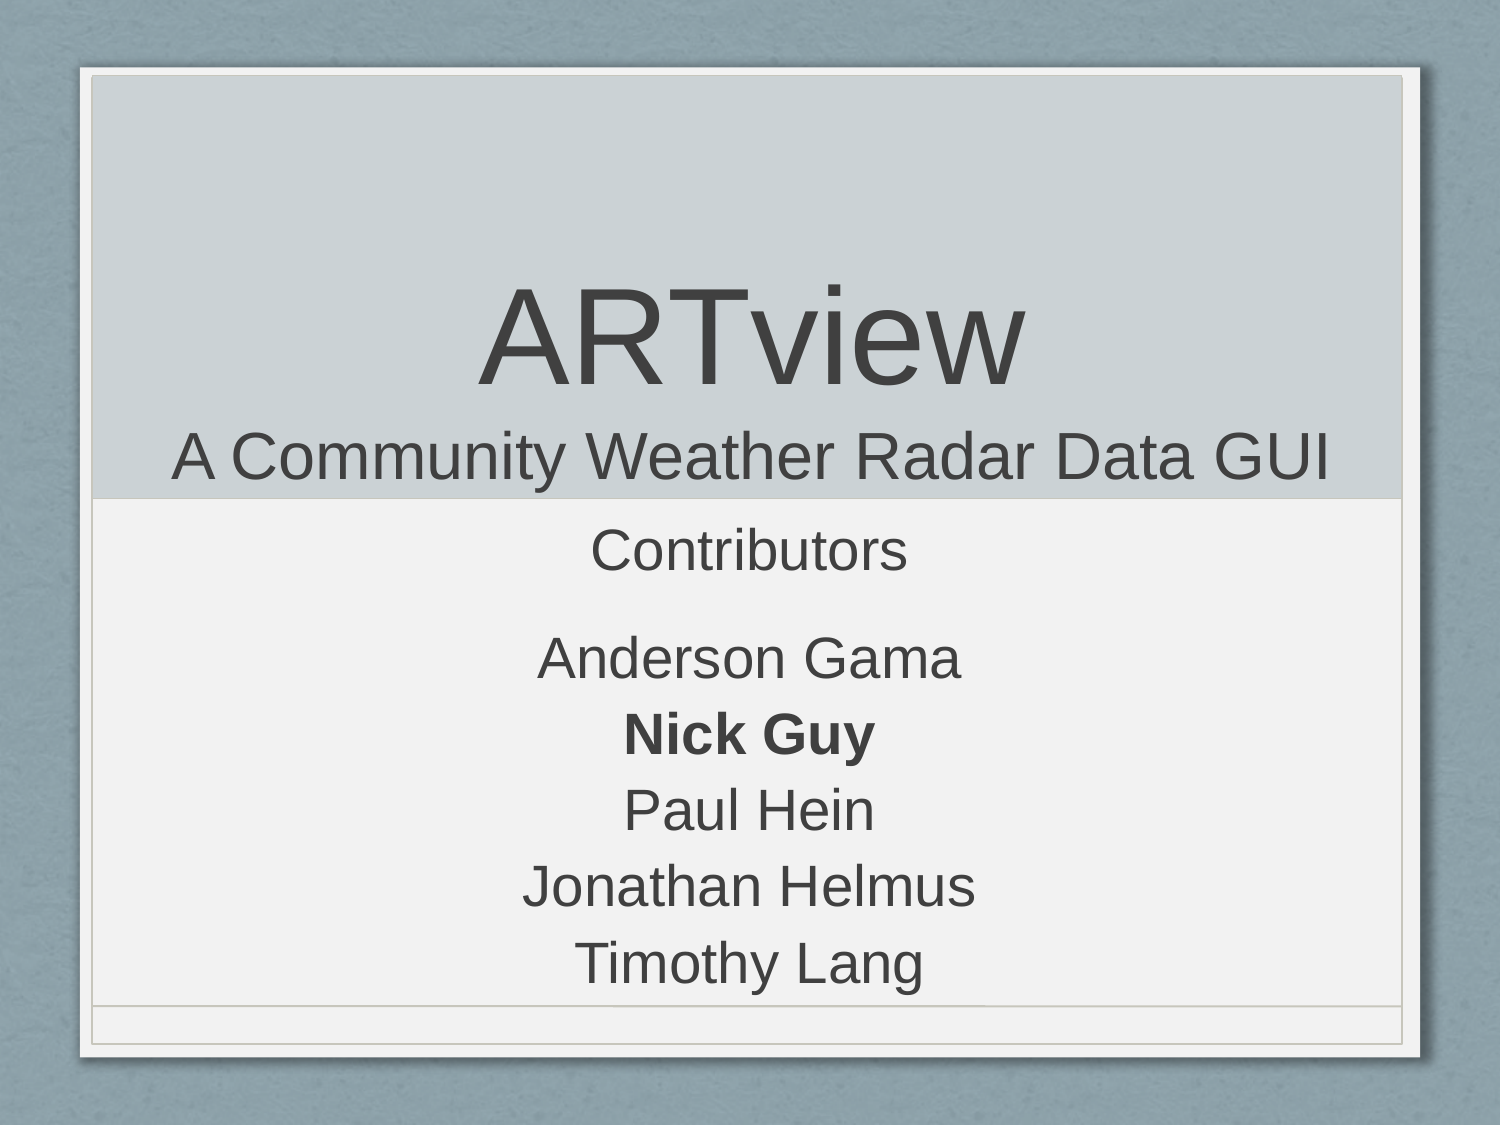

# ARTview A Community Weather Radar Data GUI
Contributors

Anderson Gama
Nick Guy
Paul Hein
Jonathan Helmus
Timothy Lang